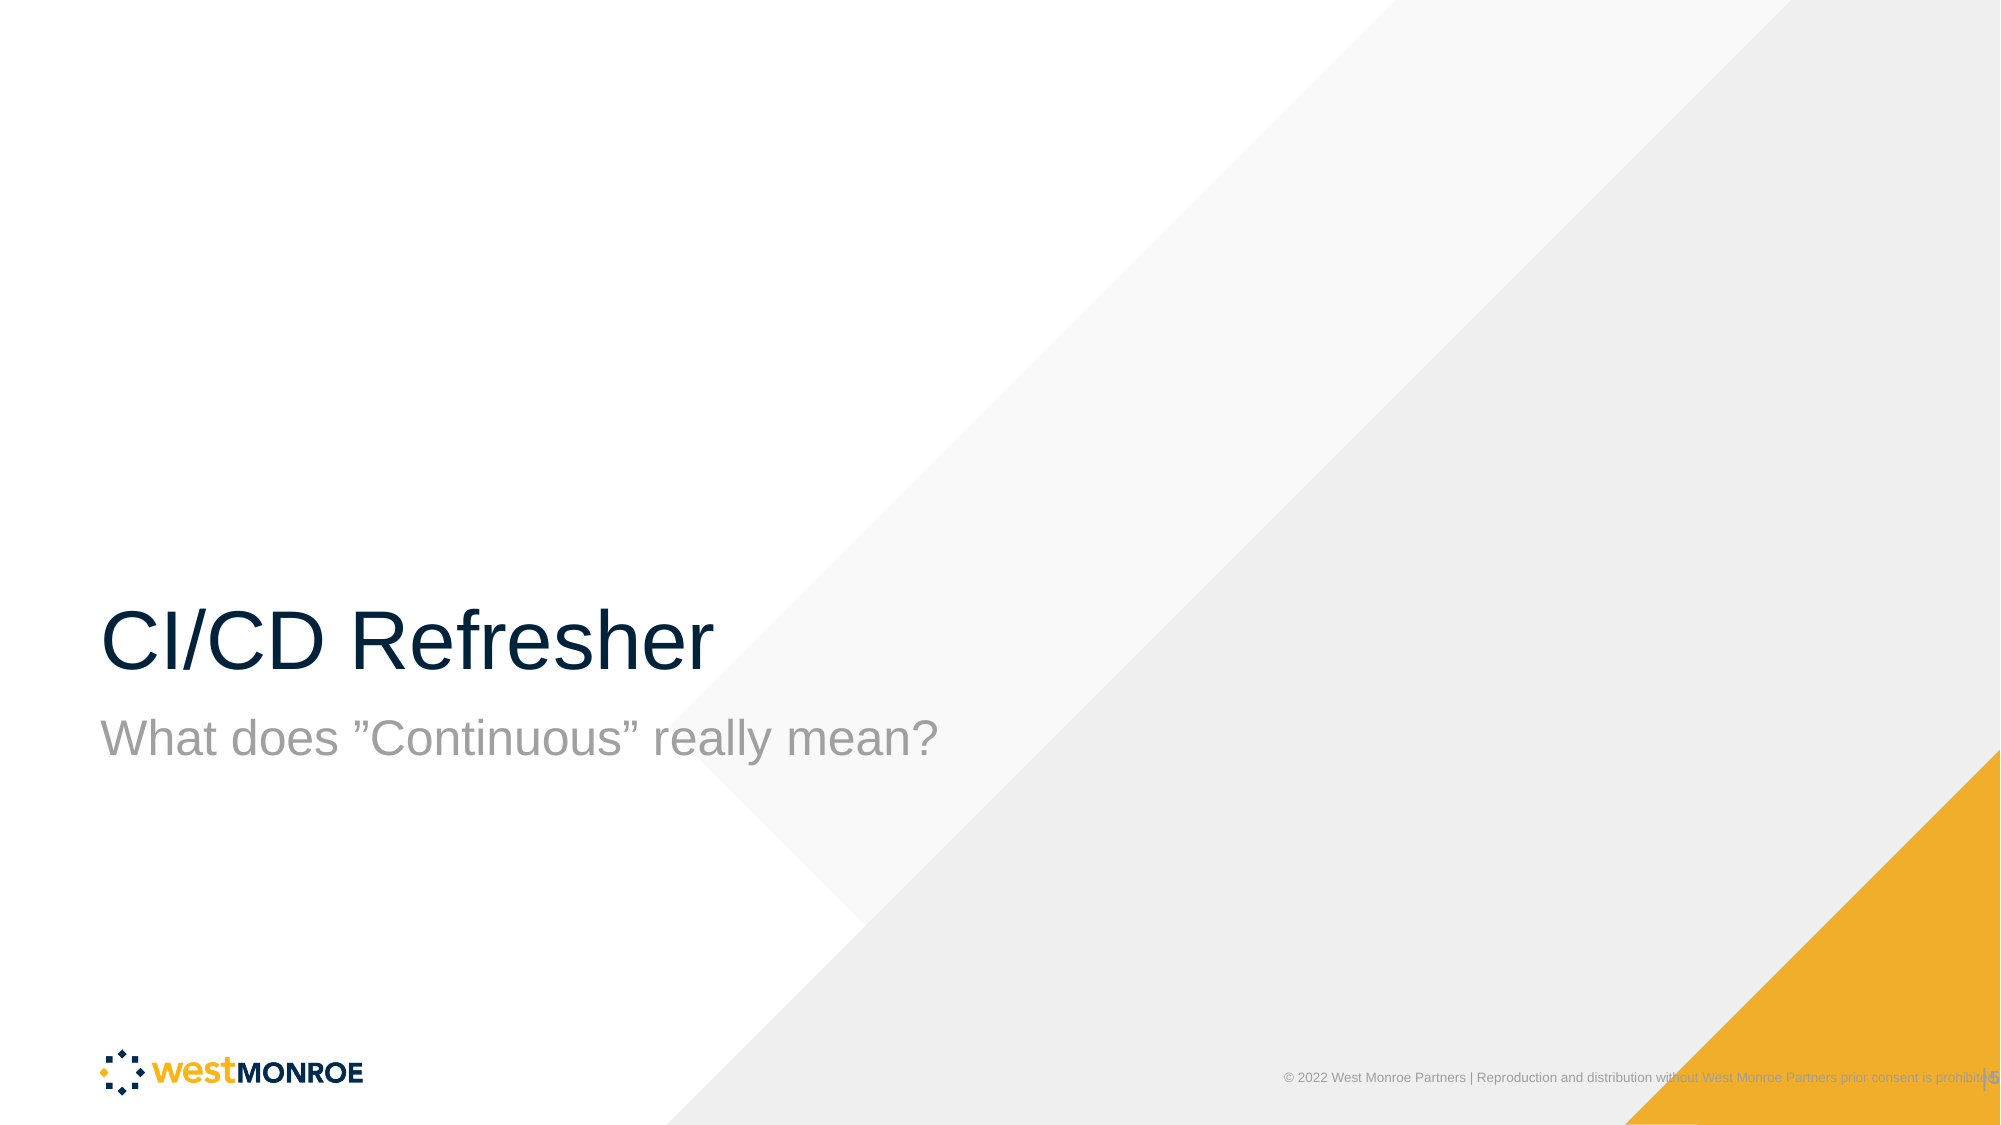

# CI/CD Refresher
What does ”Continuous” really mean?
© 2022 West Monroe Partners | Reproduction and distribution without West Monroe Partners prior consent is prohibited.
5
|